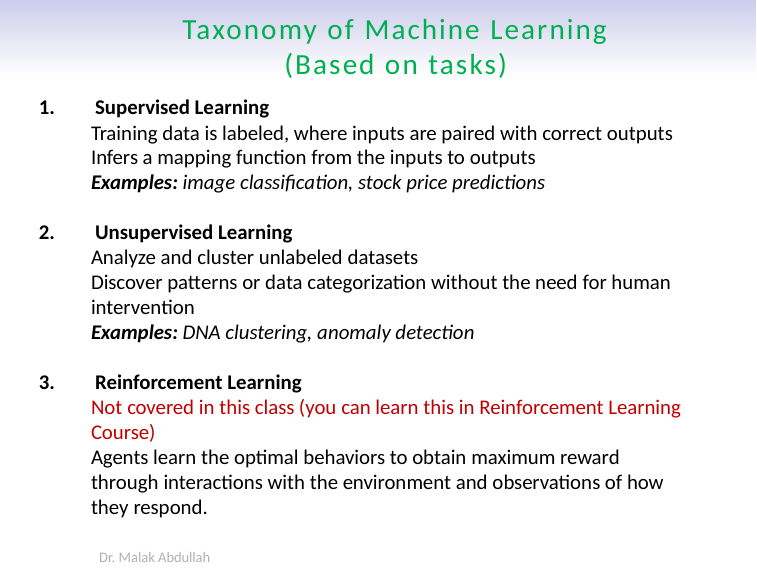

# Taxonomy of Machine Learning (Based on tasks)
Supervised Learning
Training data is labeled, where inputs are paired with correct outputs
Infers a mapping function from the inputs to outputs
Examples: image classification, stock price predictions

Unsupervised Learning
Analyze and cluster unlabeled datasets
Discover patterns or data categorization without the need for human intervention
Examples: DNA clustering, anomaly detection

Reinforcement Learning
Not covered in this class (you can learn this in Reinforcement Learning Course)
Agents learn the optimal behaviors to obtain maximum reward through interactions with the environment and observations of how they respond.

Dr. Malak Abdullah